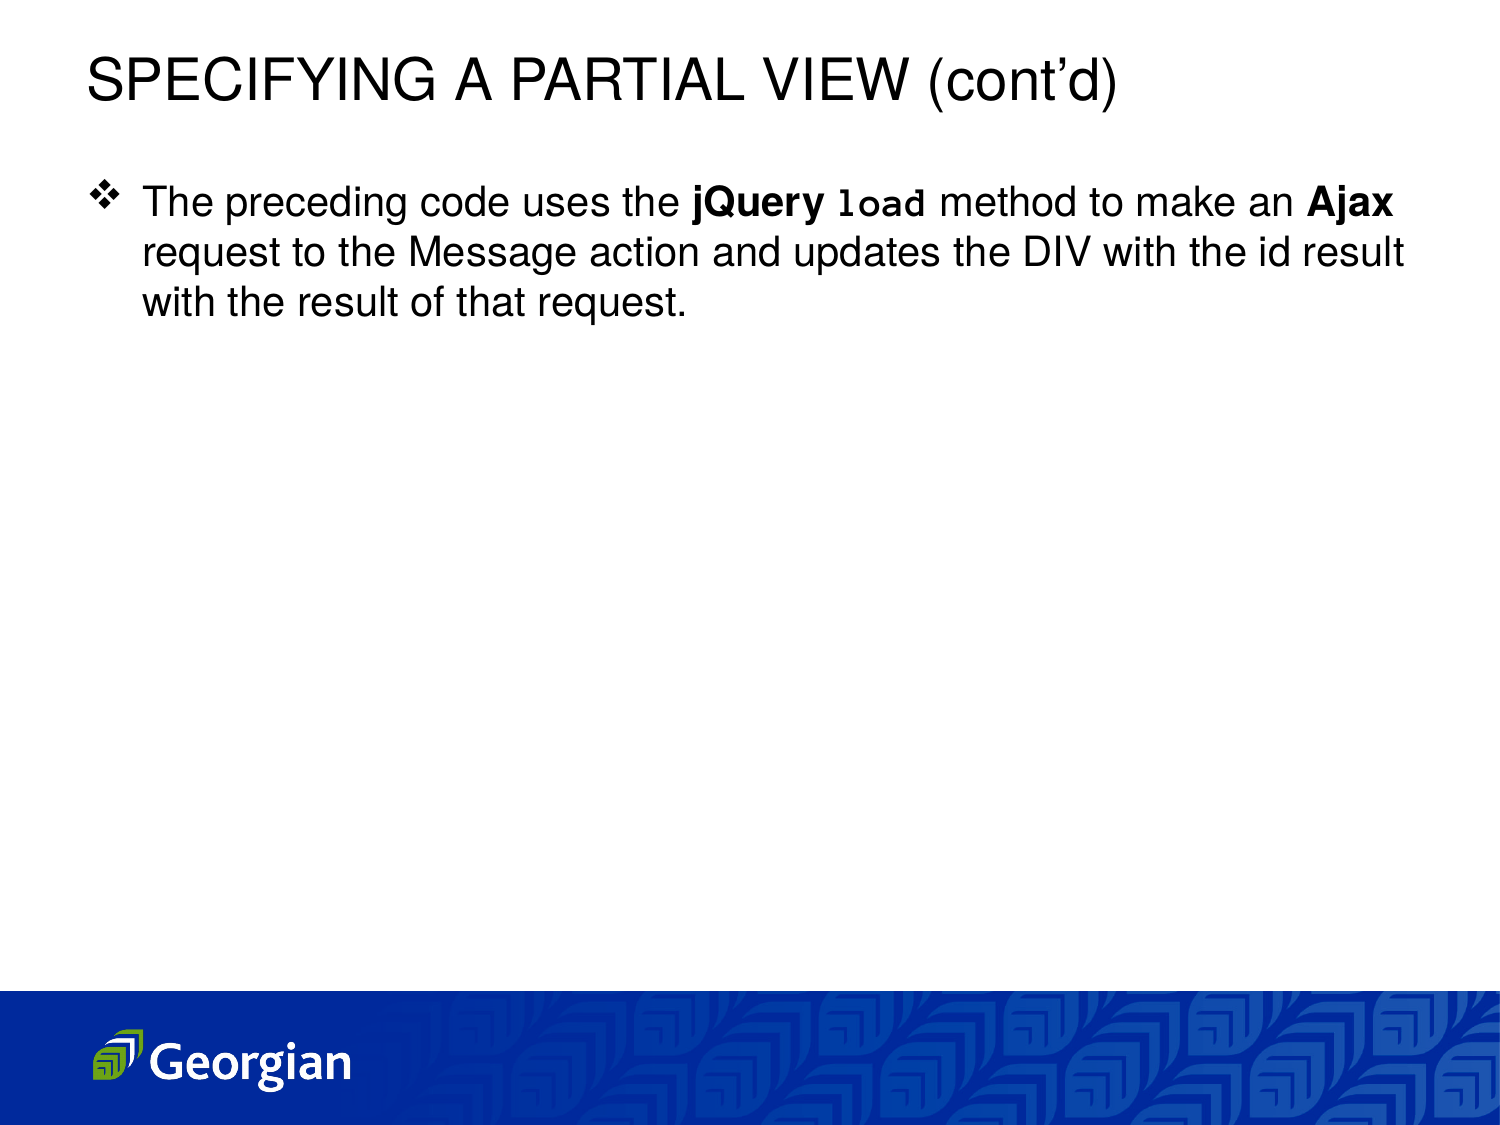

SPECIFYING A PARTIAL VIEW (cont’d)
The preceding code uses the jQuery load method to make an Ajax request to the Message action and updates the DIV with the id result with the result of that request.